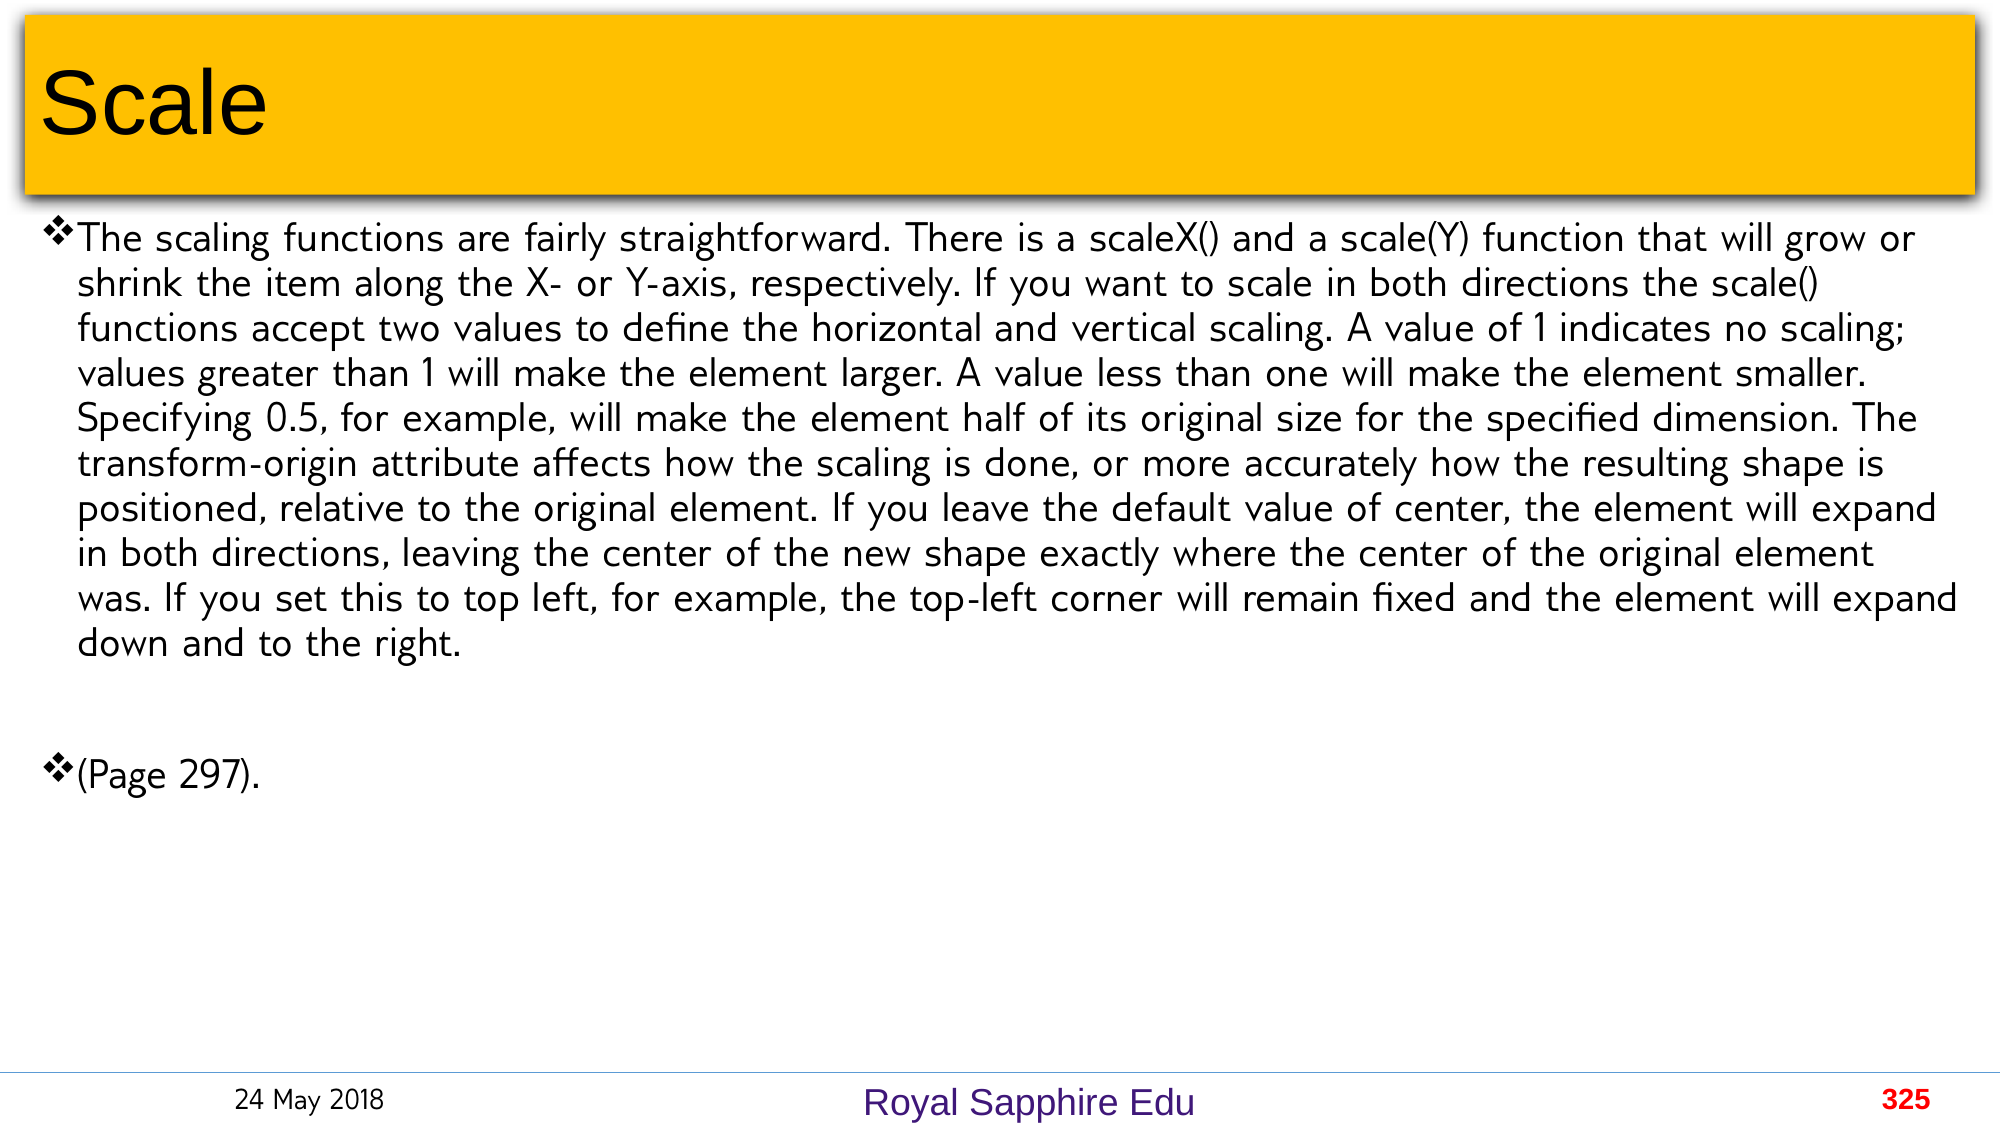

# Scale
The scaling functions are fairly straightforward. There is a scaleX() and a scale(Y) function that will grow or shrink the item along the X- or Y-axis, respectively. If you want to scale in both directions the scale() functions accept two values to define the horizontal and vertical scaling. A value of 1 indicates no scaling; values greater than 1 will make the element larger. A value less than one will make the element smaller. Specifying 0.5, for example, will make the element half of its original size for the specified dimension. The transform-origin attribute affects how the scaling is done, or more accurately how the resulting shape is positioned, relative to the original element. If you leave the default value of center, the element will expand in both directions, leaving the center of the new shape exactly where the center of the original element was. If you set this to top left, for example, the top-left corner will remain fixed and the element will expand down and to the right.

(Page 297).
24 May 2018
325